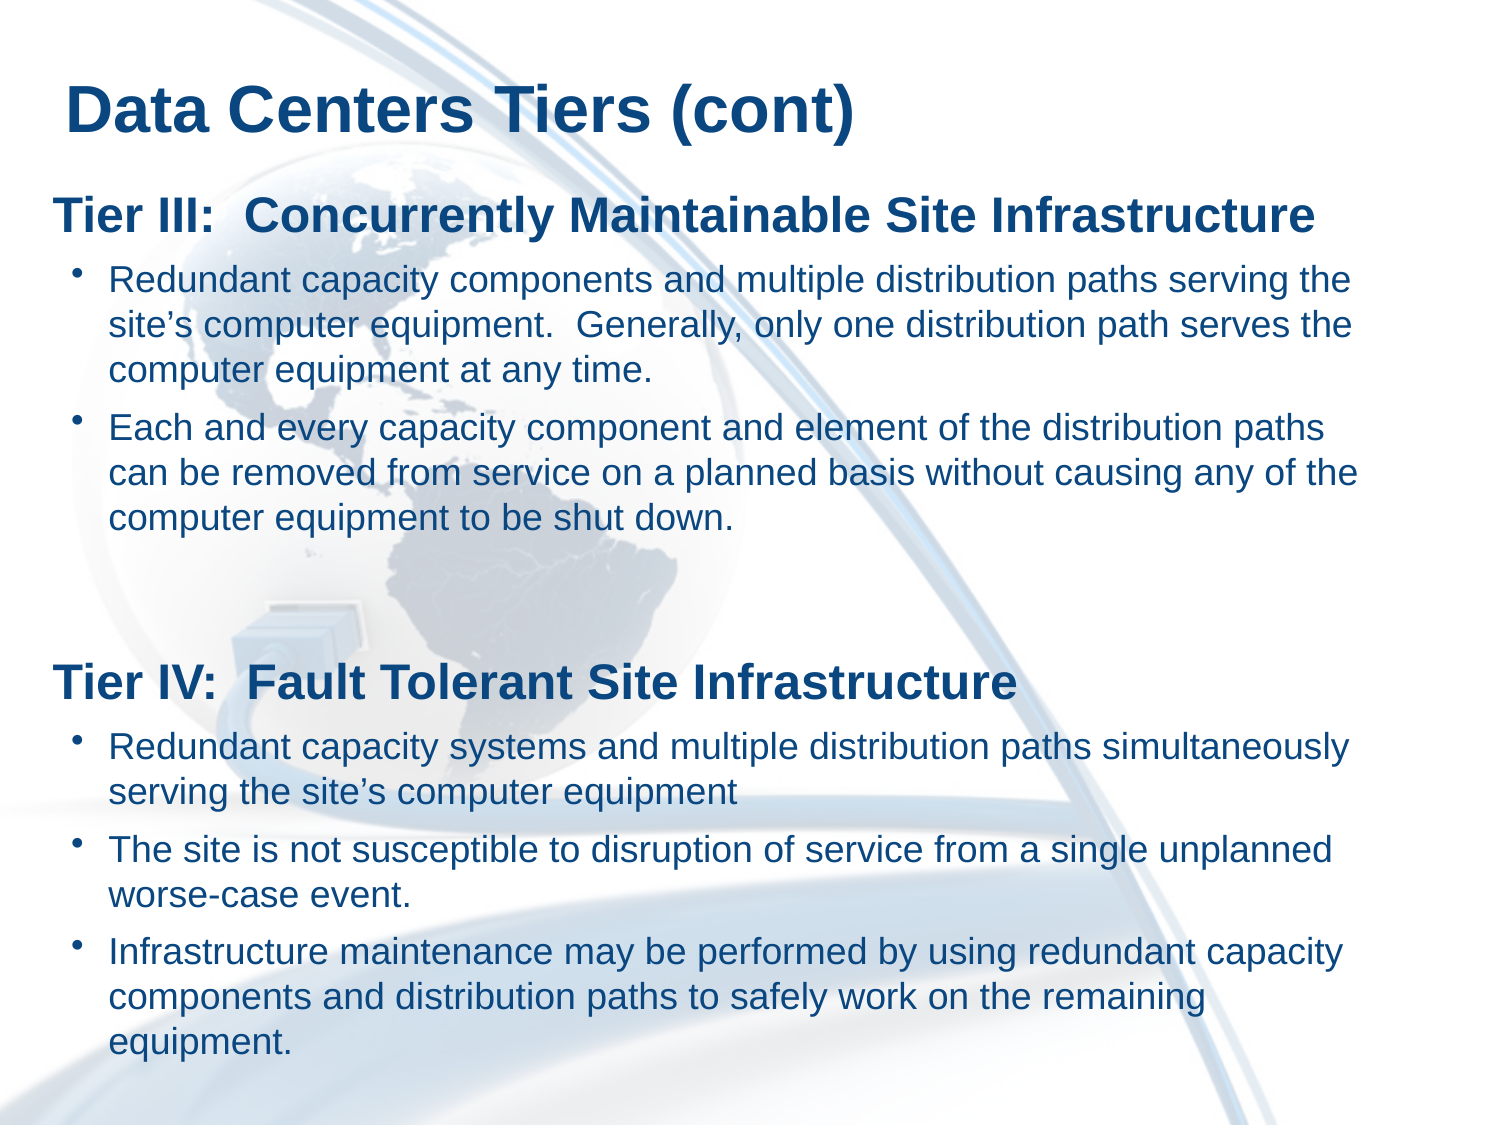

# Data Centers Tiers (cont)
Tier III:  Concurrently Maintainable Site Infrastructure
Redundant capacity components and multiple distribution paths serving the site’s computer equipment.  Generally, only one distribution path serves the computer equipment at any time.
Each and every capacity component and element of the distribution paths can be removed from service on a planned basis without causing any of the computer equipment to be shut down.

Tier IV:  Fault Tolerant Site Infrastructure
Redundant capacity systems and multiple distribution paths simultaneously serving the site’s computer equipment
The site is not susceptible to disruption of service from a single unplanned worse-case event.
Infrastructure maintenance may be performed by using redundant capacity components and distribution paths to safely work on the remaining equipment.
91